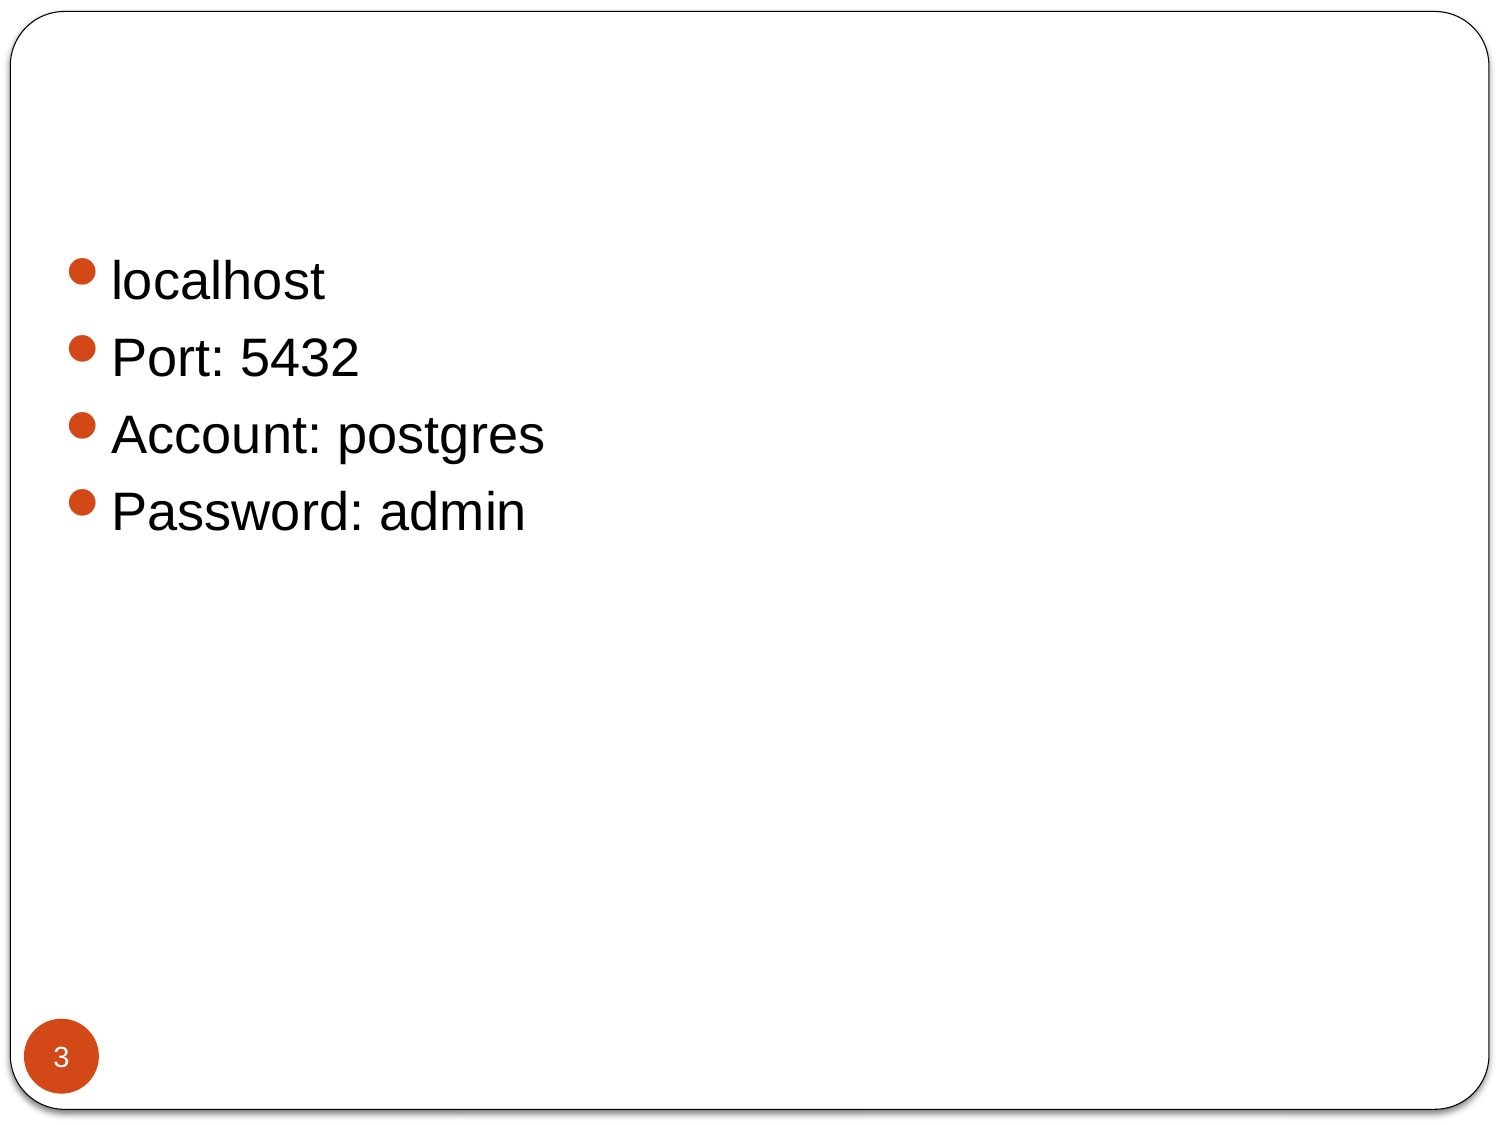

#
localhost
Port: 5432
Account: postgres
Password: admin
3